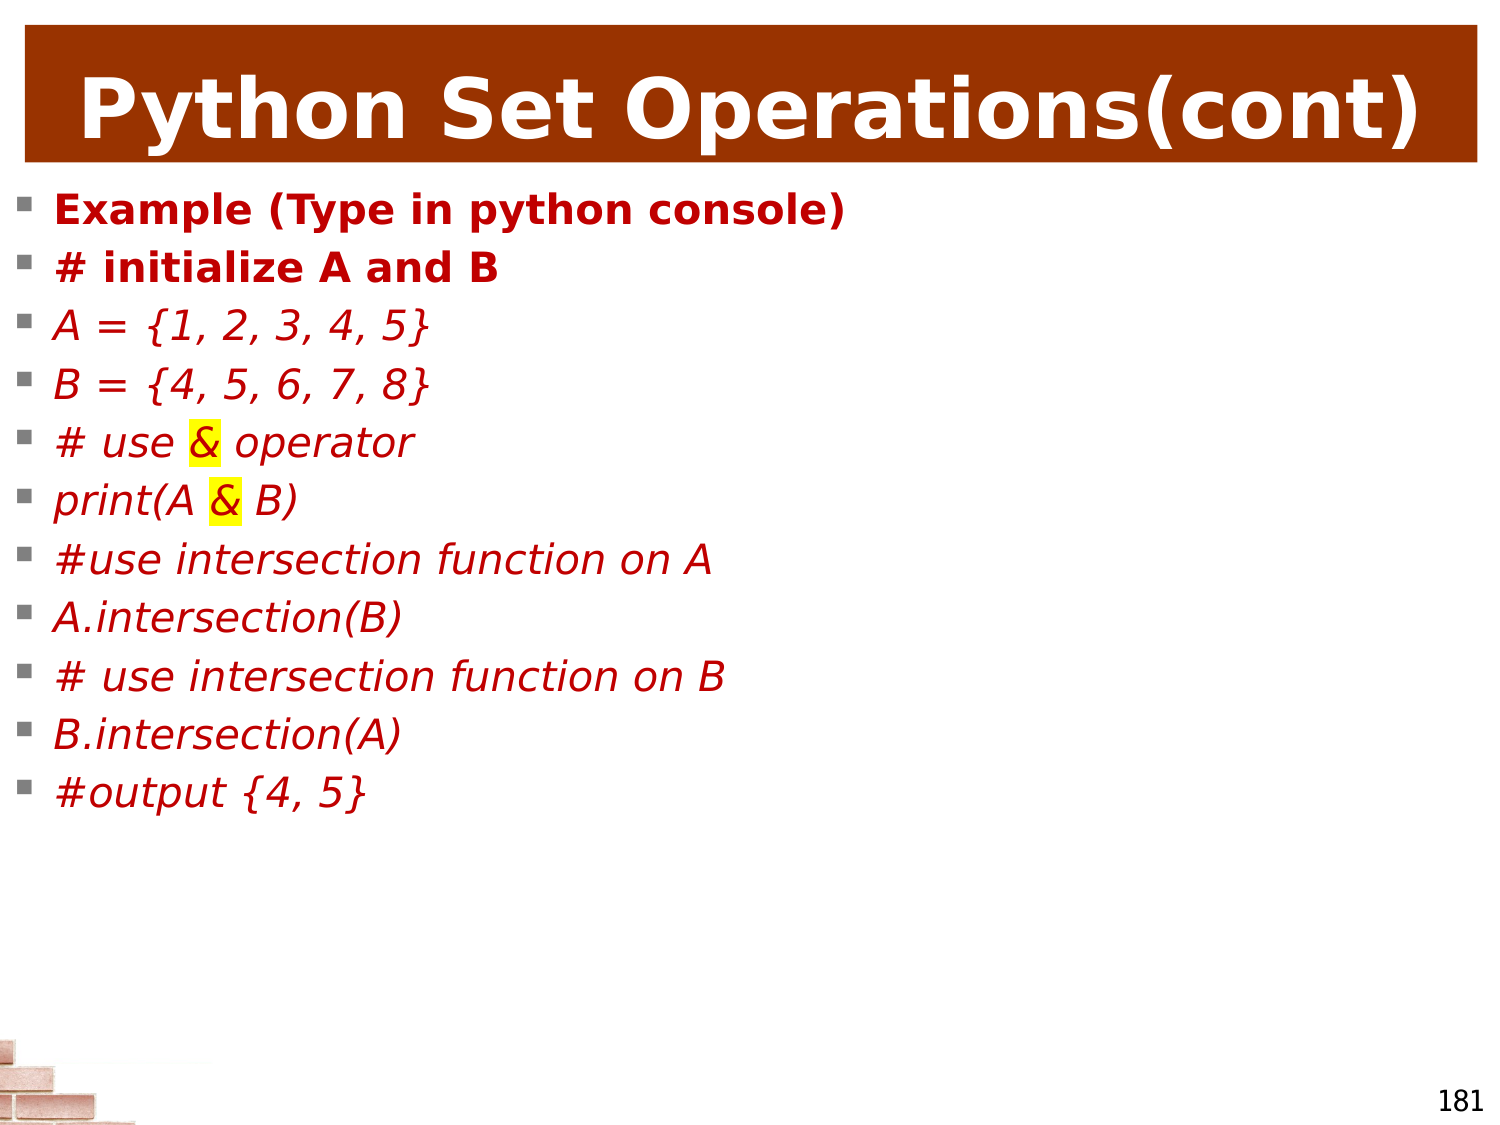

# Python Set Operations(cont)
Example (Type in python console)
# initialize A and B
A = {1, 2, 3, 4, 5}
B = {4, 5, 6, 7, 8}
# use & operator
print(A & B)
#use intersection function on A
A.intersection(B)
# use intersection function on B
B.intersection(A)
#output {4, 5}
181